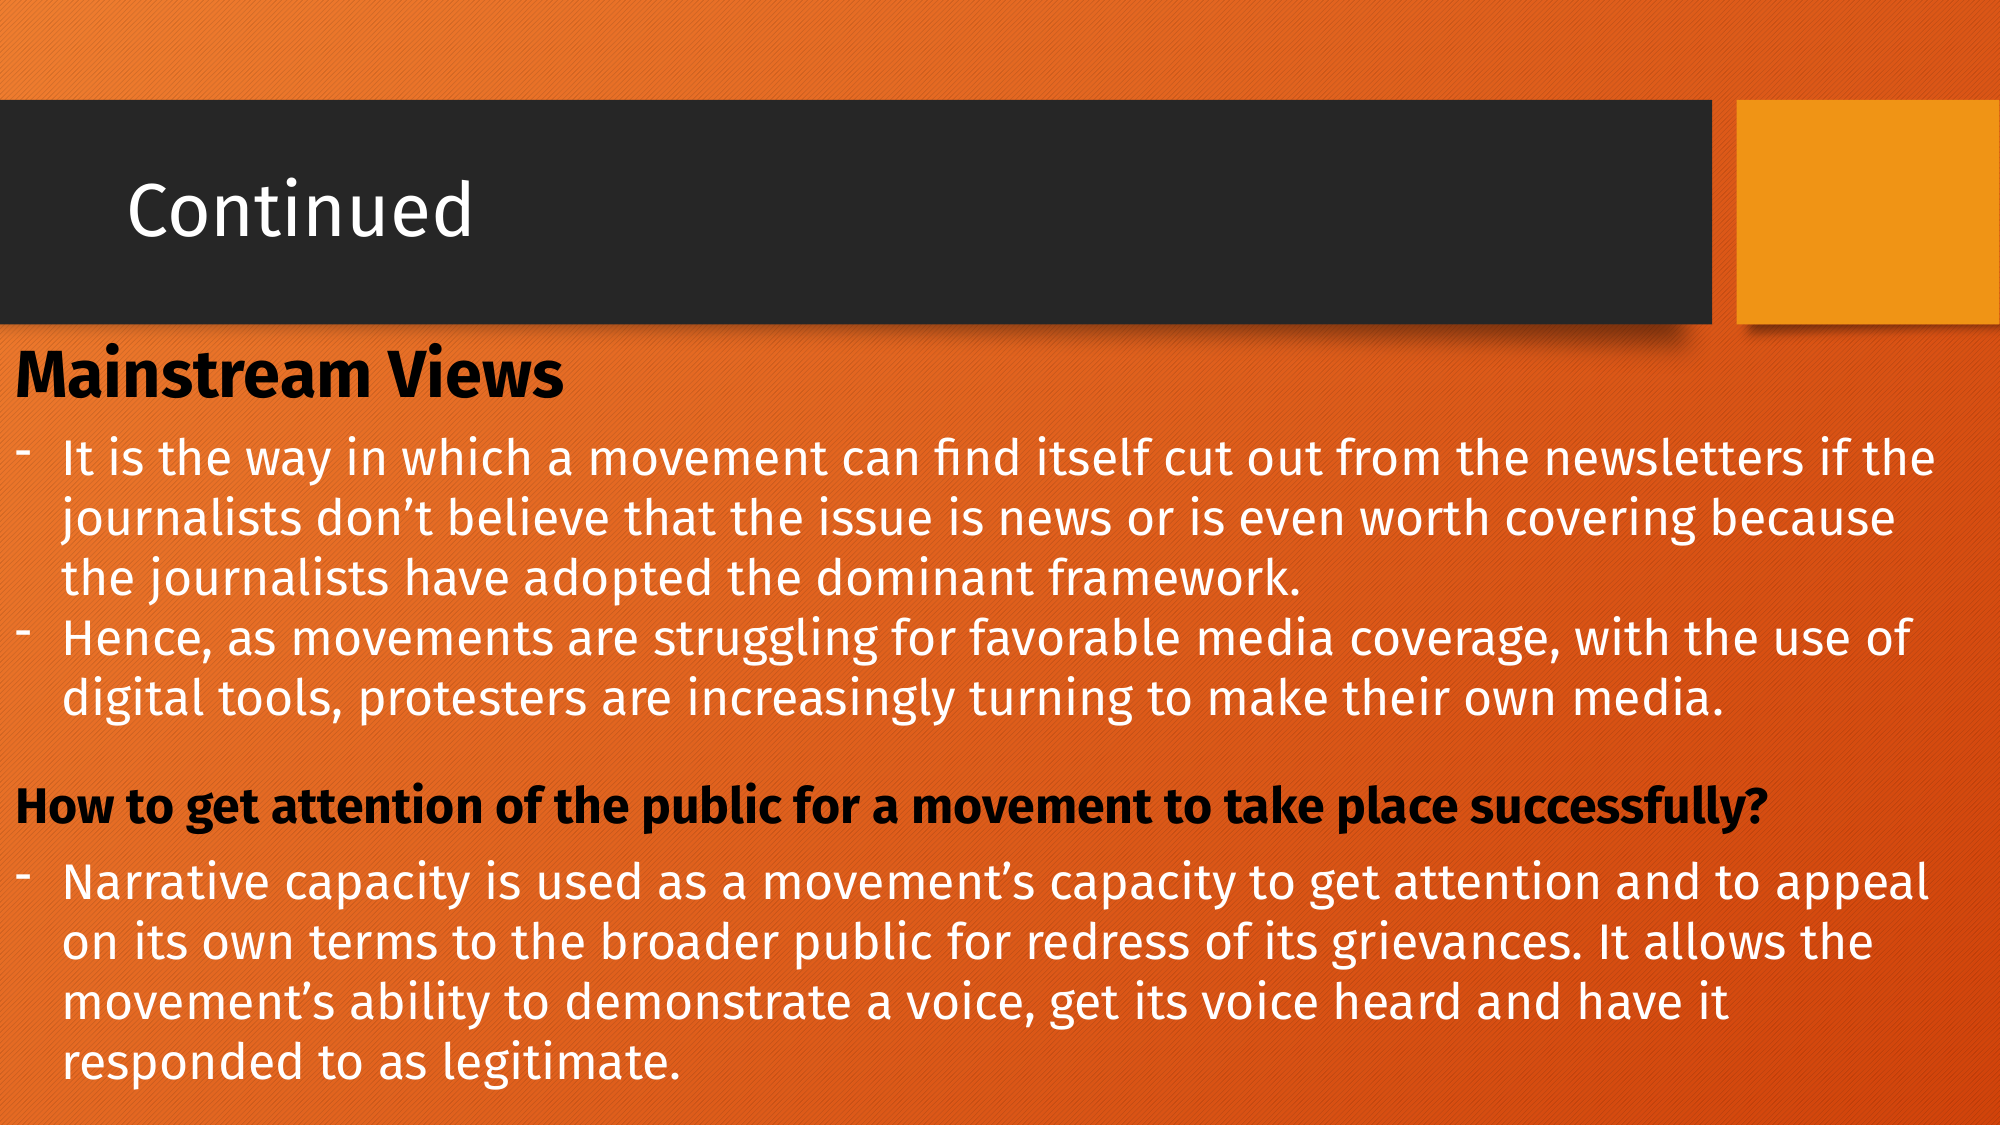

# Continued
Mainstream Views
It is the way in which a movement can find itself cut out from the newsletters if the journalists don’t believe that the issue is news or is even worth covering because the journalists have adopted the dominant framework.
Hence, as movements are struggling for favorable media coverage, with the use of digital tools, protesters are increasingly turning to make their own media.

How to get attention of the public for a movement to take place successfully?
Narrative capacity is used as a movement’s capacity to get attention and to appeal on its own terms to the broader public for redress of its grievances. It allows the movement’s ability to demonstrate a voice, get its voice heard and have it responded to as legitimate.